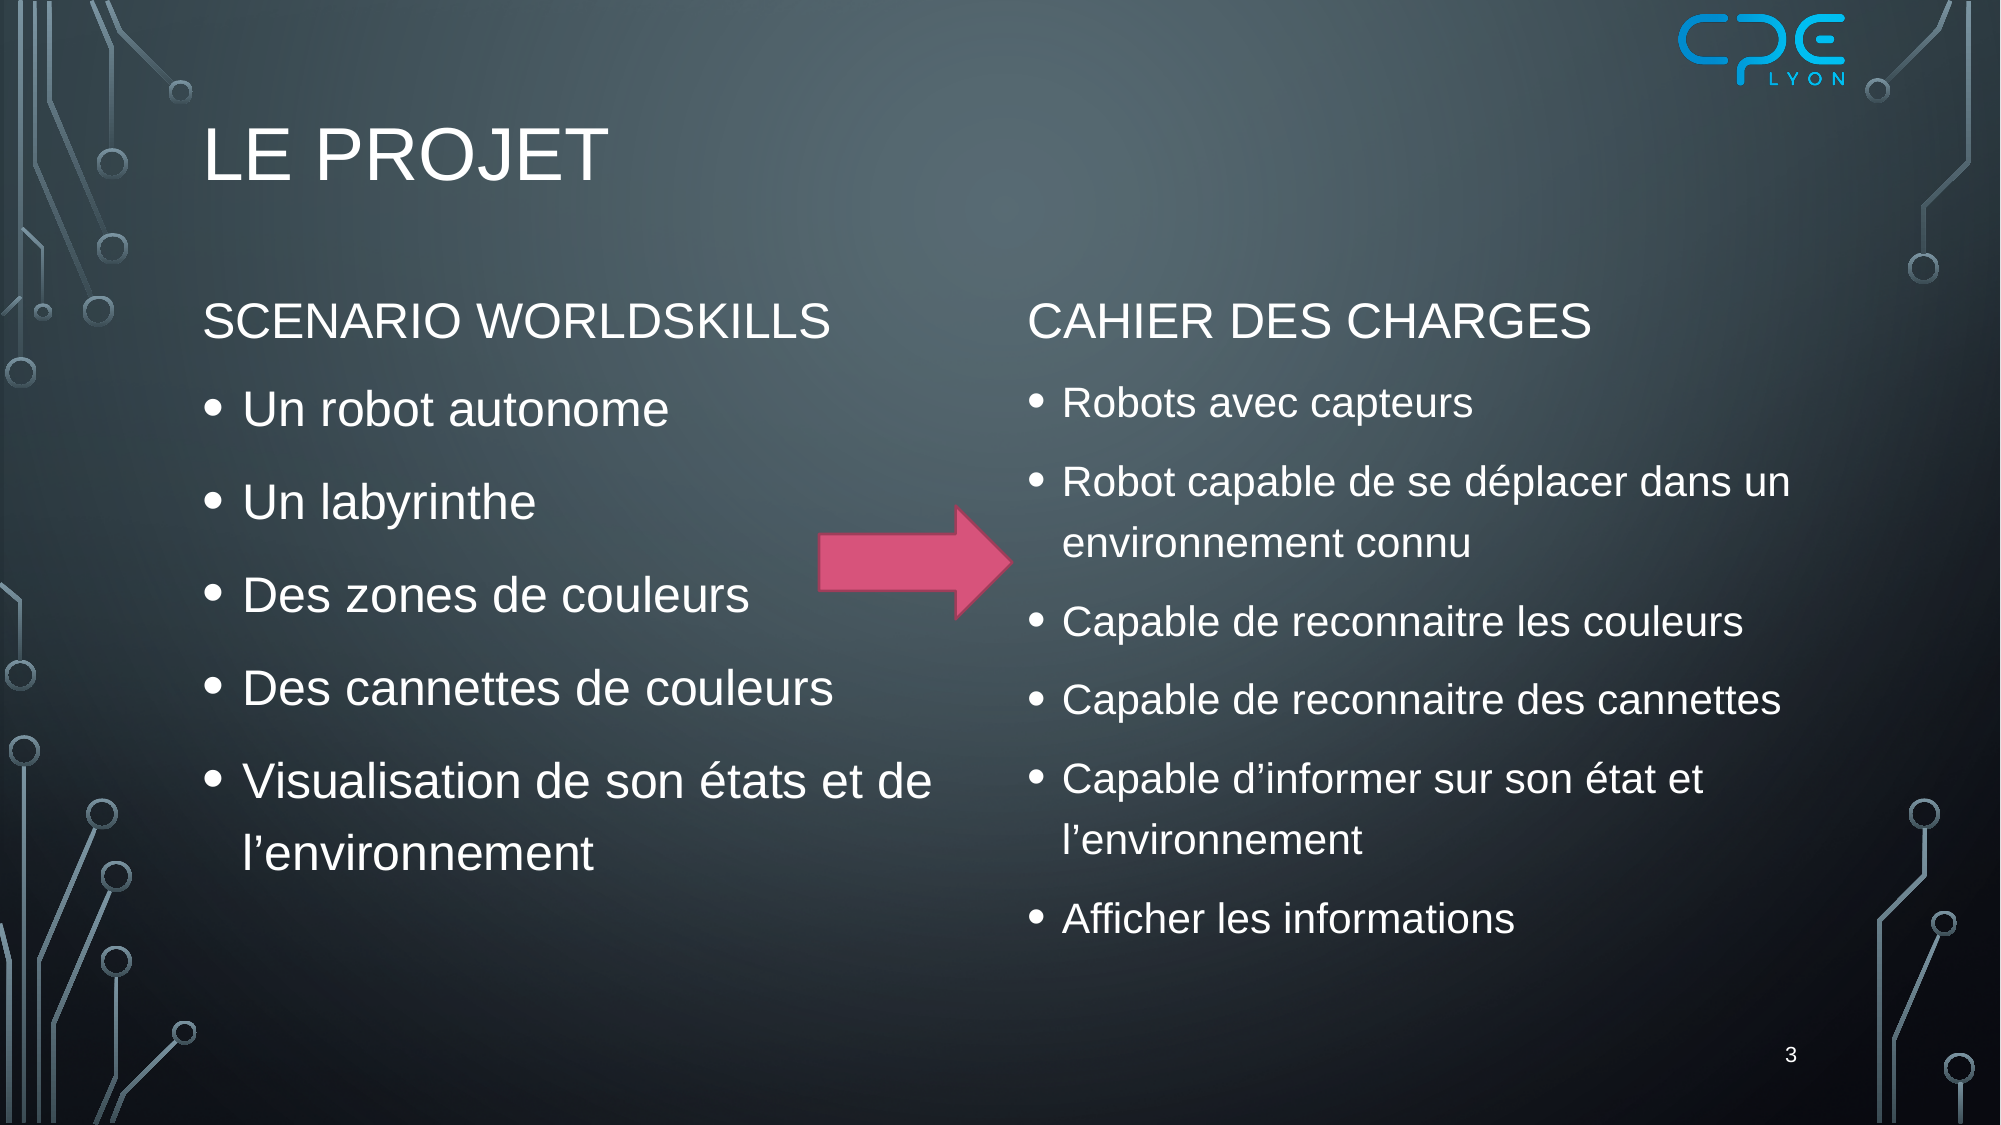

# Le projet
Cahier des charges
Scenario worldskills
Un robot autonome
Un labyrinthe
Des zones de couleurs
Des cannettes de couleurs
Visualisation de son états et de l’environnement
Robots avec capteurs
Robot capable de se déplacer dans un environnement connu
Capable de reconnaitre les couleurs
Capable de reconnaitre des cannettes
Capable d’informer sur son état et l’environnement
Afficher les informations

3